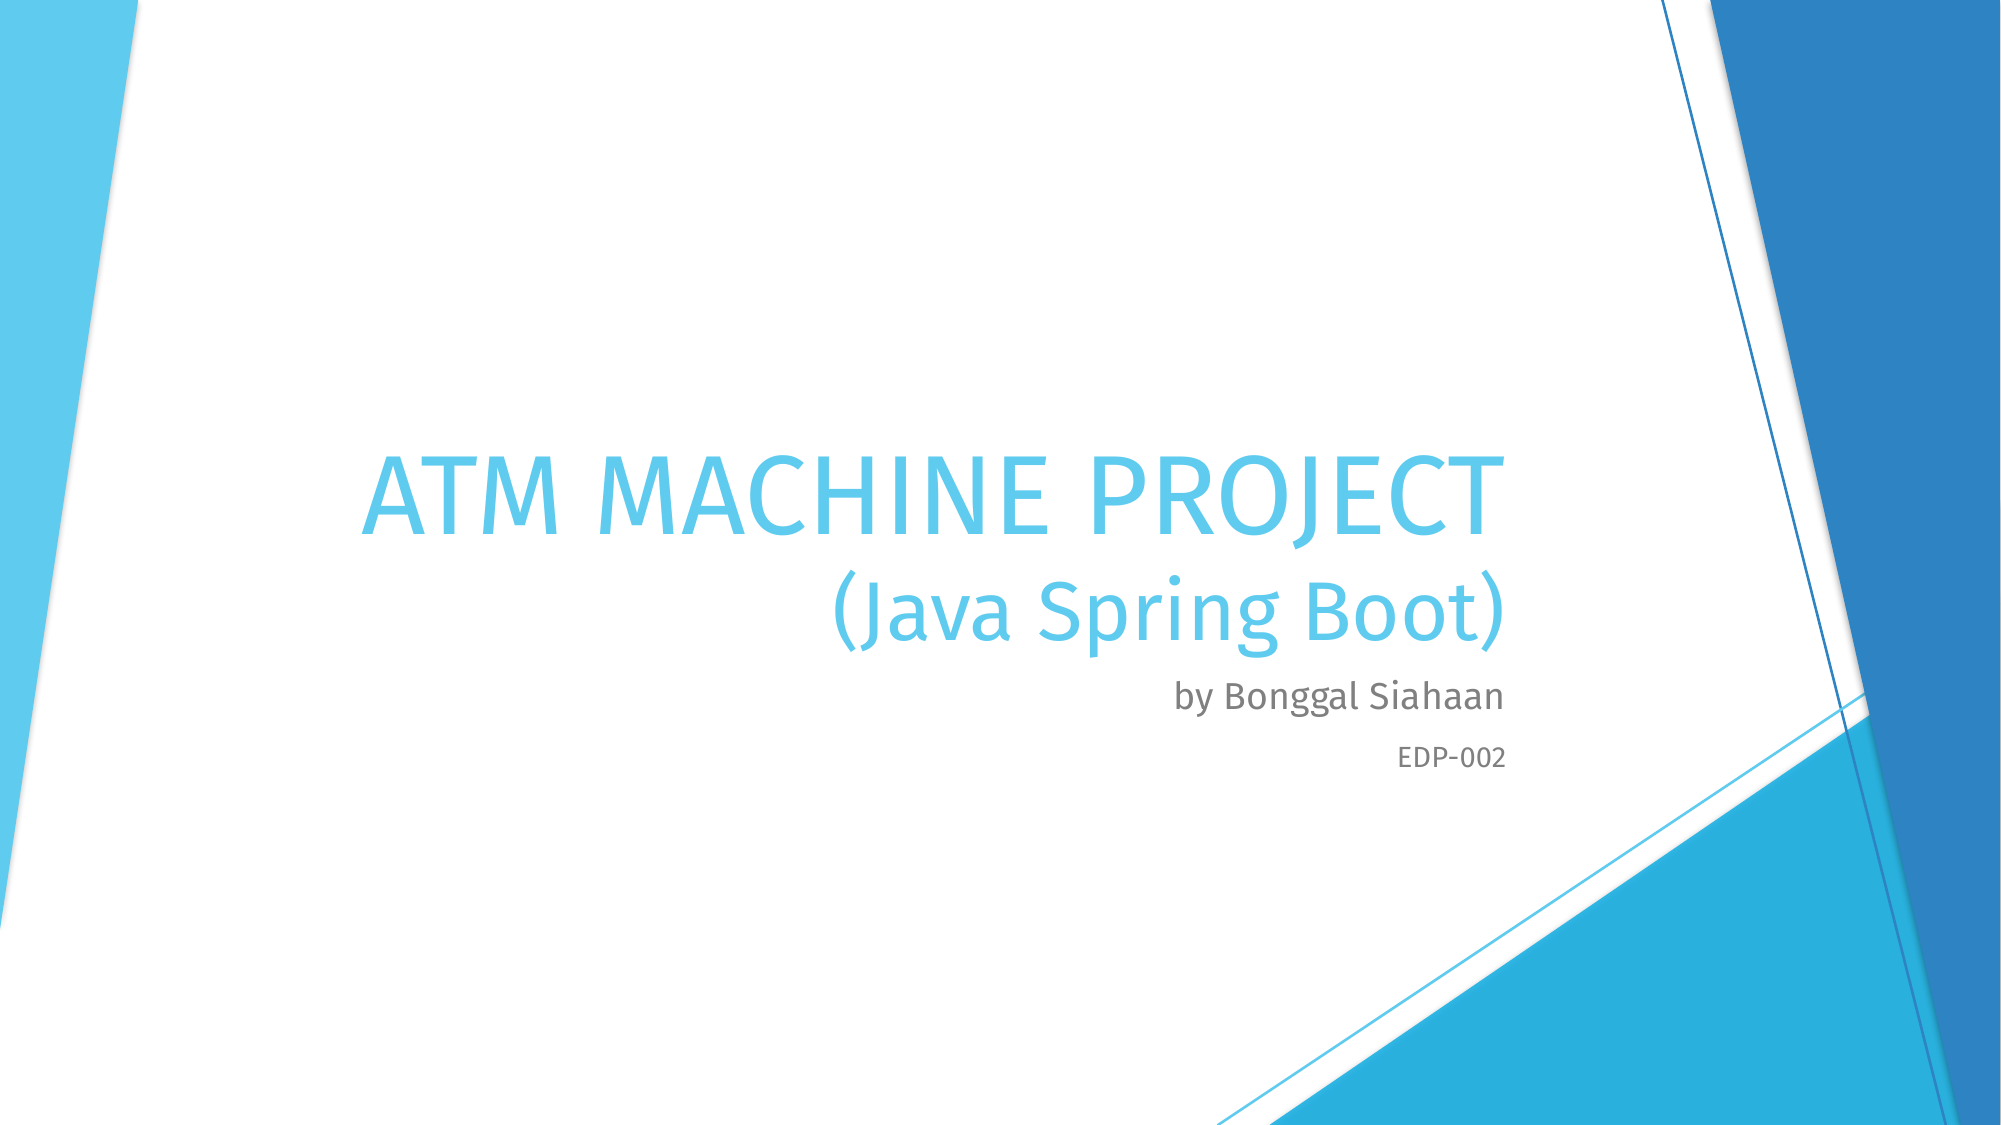

# ATM MACHINE PROJECT (Java Spring Boot)

by Bonggal Siahaan
EDP-002